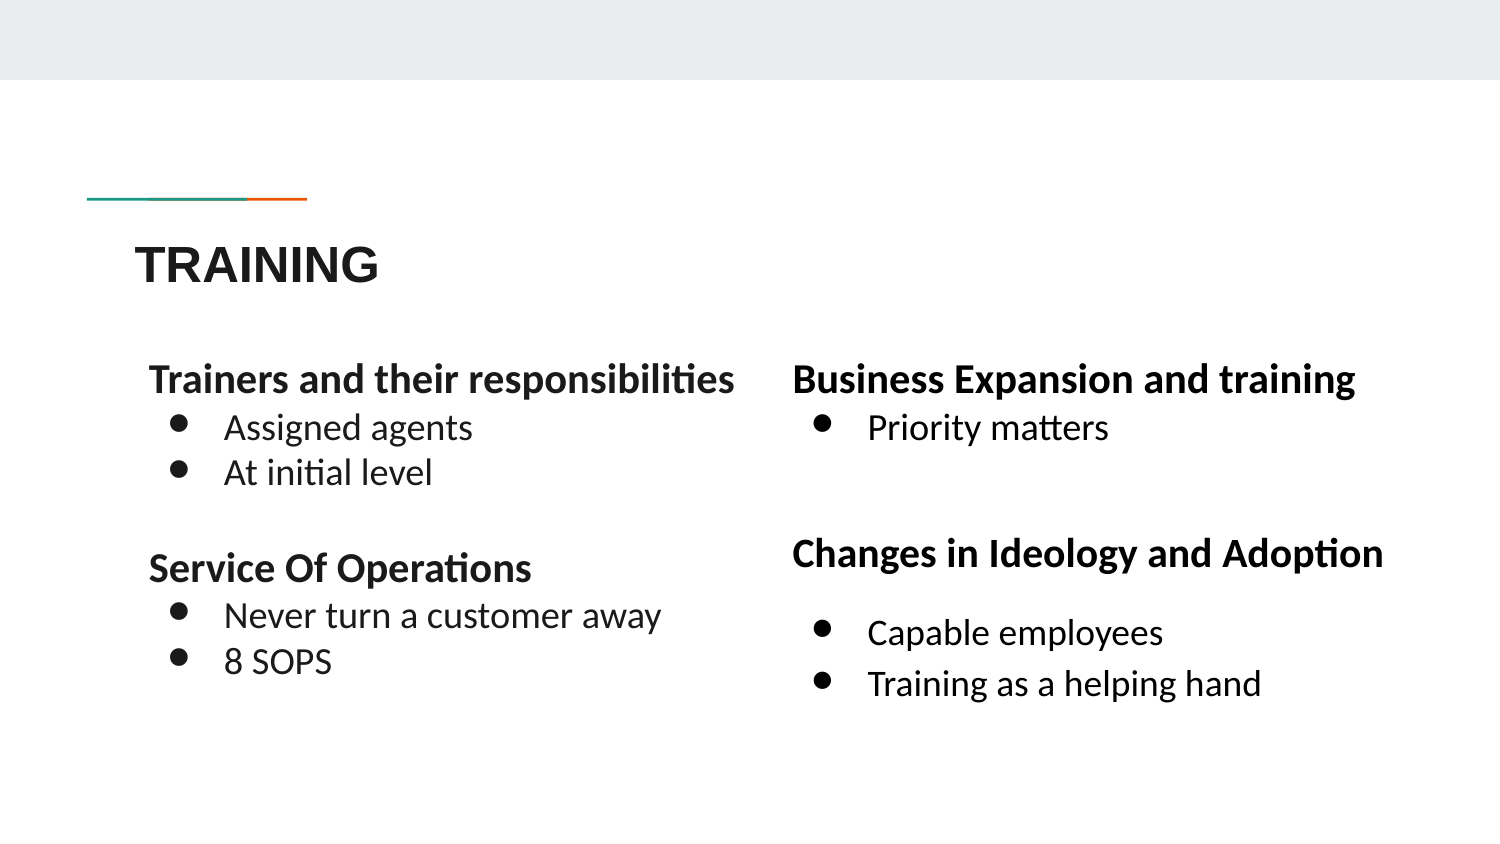

# TRAINING

Trainers and their responsibilities
Assigned agents
At initial level

Service Of Operations
Never turn a customer away
8 SOPS
Business Expansion and training
Priority matters

Changes in Ideology and Adoption
Capable employees
Training as a helping hand